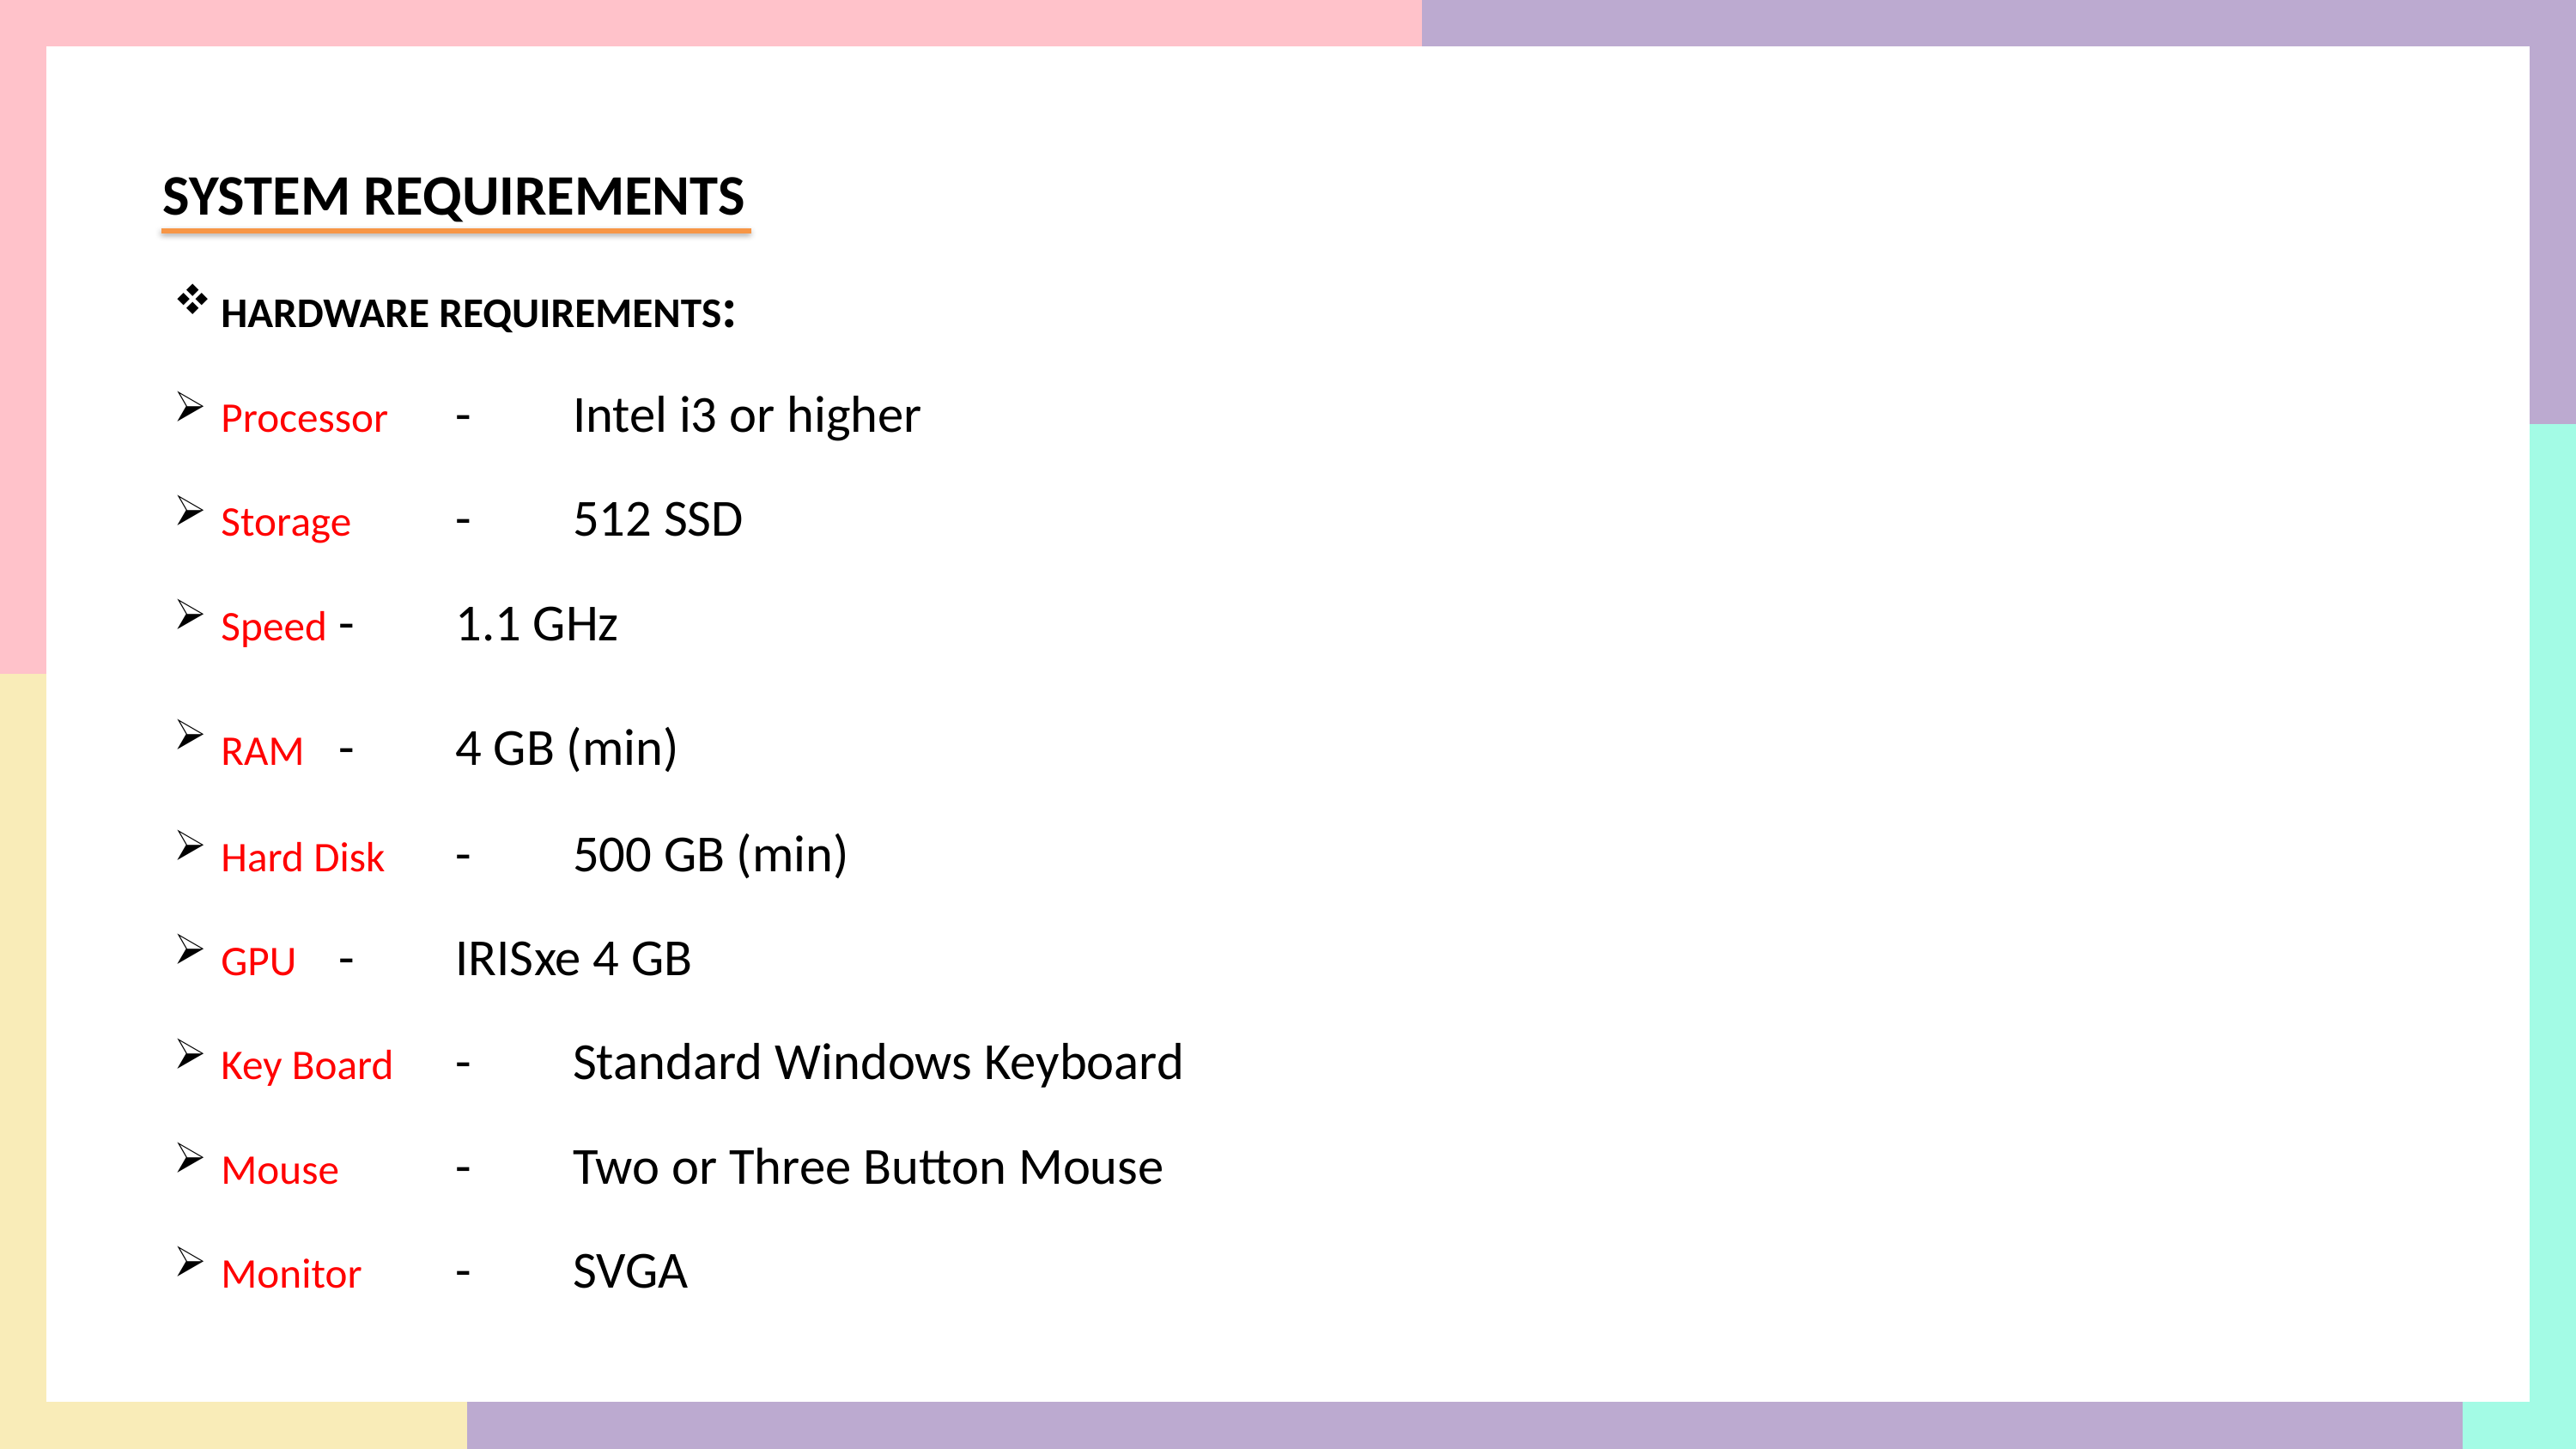

SYSTEM REQUIREMENTS
HARDWARE REQUIREMENTS:
Processor			-	Intel i3 or higher
Storage			-	512 SSD
Speed			-    	1.1 GHz
RAM			-    	4 GB (min)
Hard Disk			-   	500 GB (min)
GPU				-	IRISxe 4 GB
Key Board			-	Standard Windows Keyboard
Mouse			-	Two or Three Button Mouse
Monitor			-	SVGA